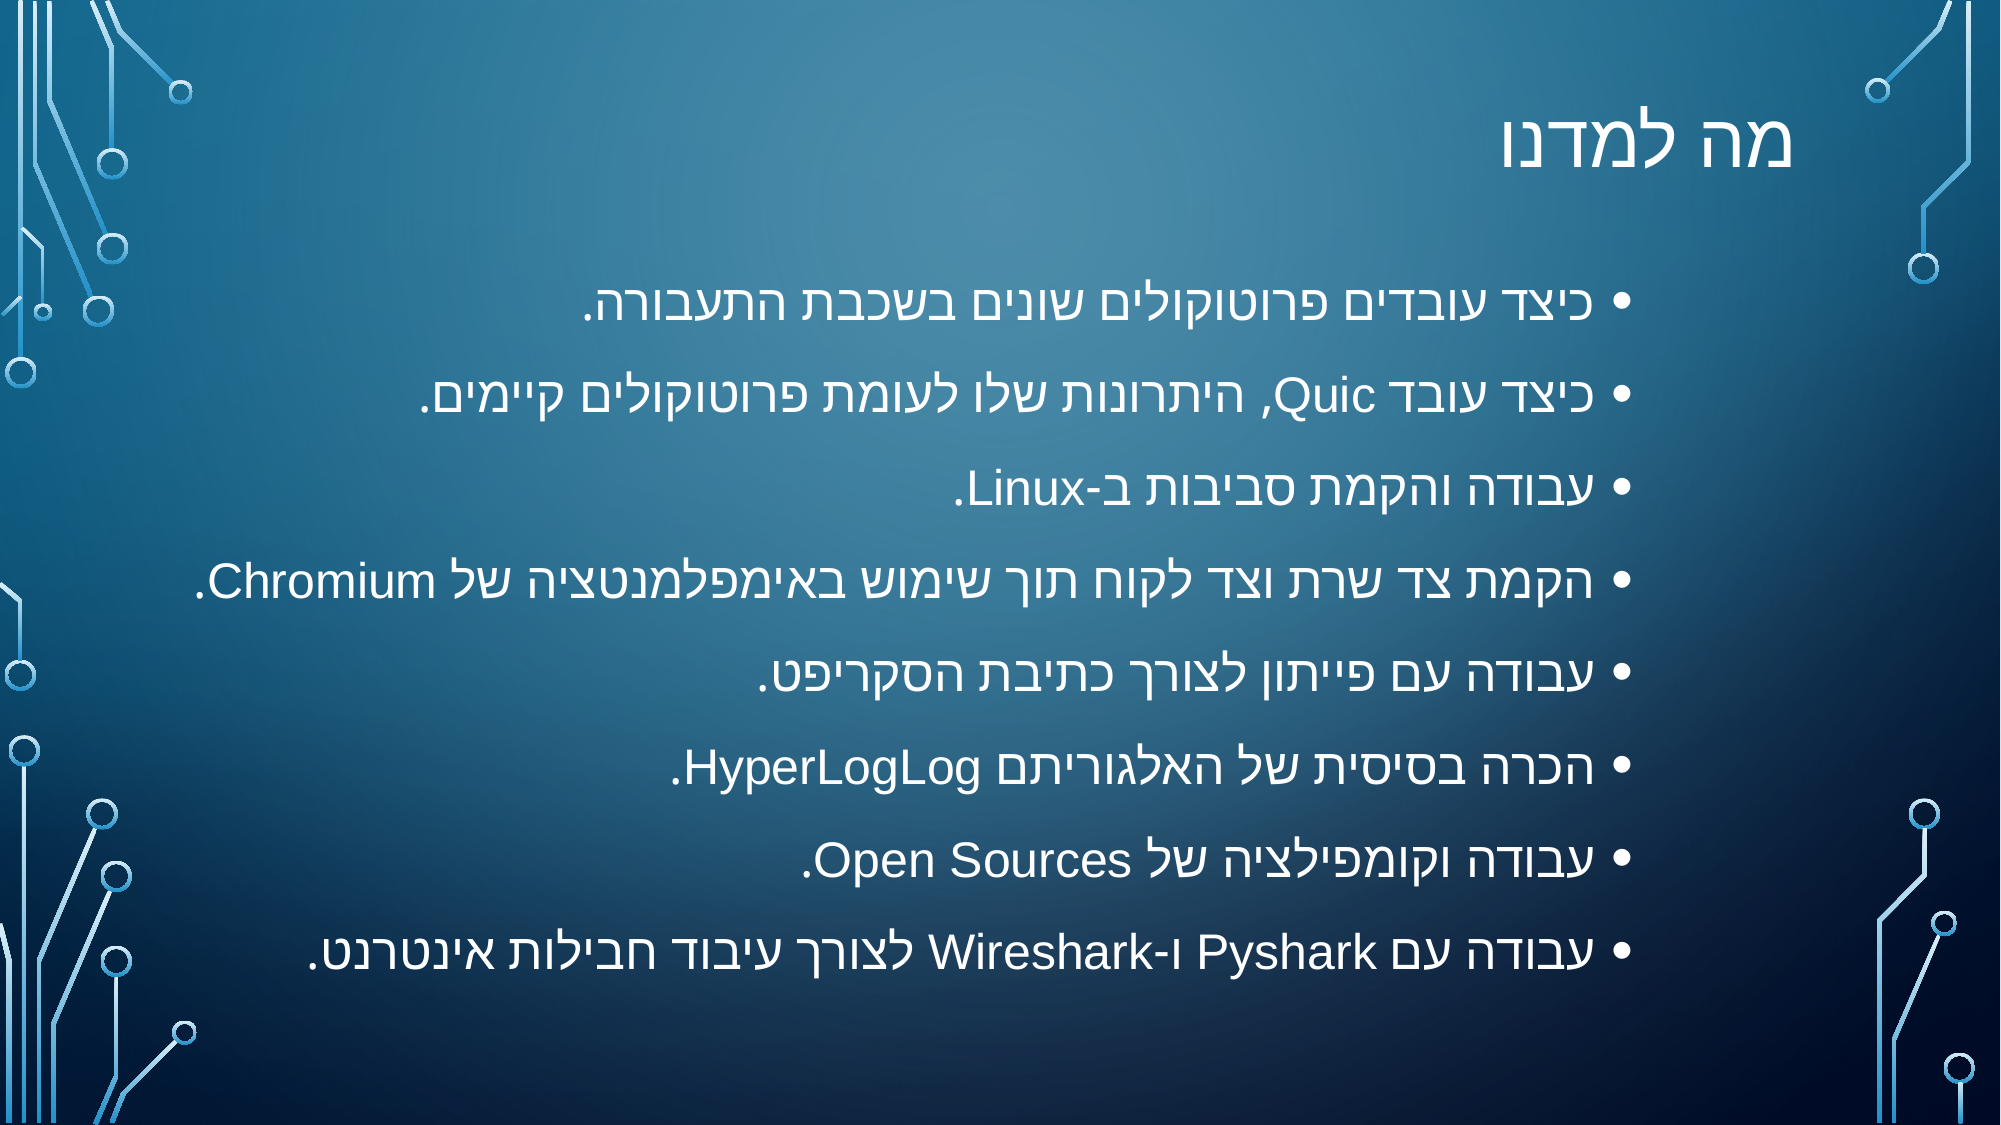

# מה למדנו
כיצד עובדים פרוטוקולים שונים בשכבת התעבורה.
כיצד עובד Quic, היתרונות שלו לעומת פרוטוקולים קיימים.
עבודה והקמת סביבות ב-Linux.
הקמת צד שרת וצד לקוח תוך שימוש באימפלמנטציה של Chromium.
עבודה עם פייתון לצורך כתיבת הסקריפט.
הכרה בסיסית של האלגוריתם HyperLogLog.
עבודה וקומפילציה של Open Sources.
עבודה עם Pyshark ו-Wireshark לצורך עיבוד חבילות אינטרנט.